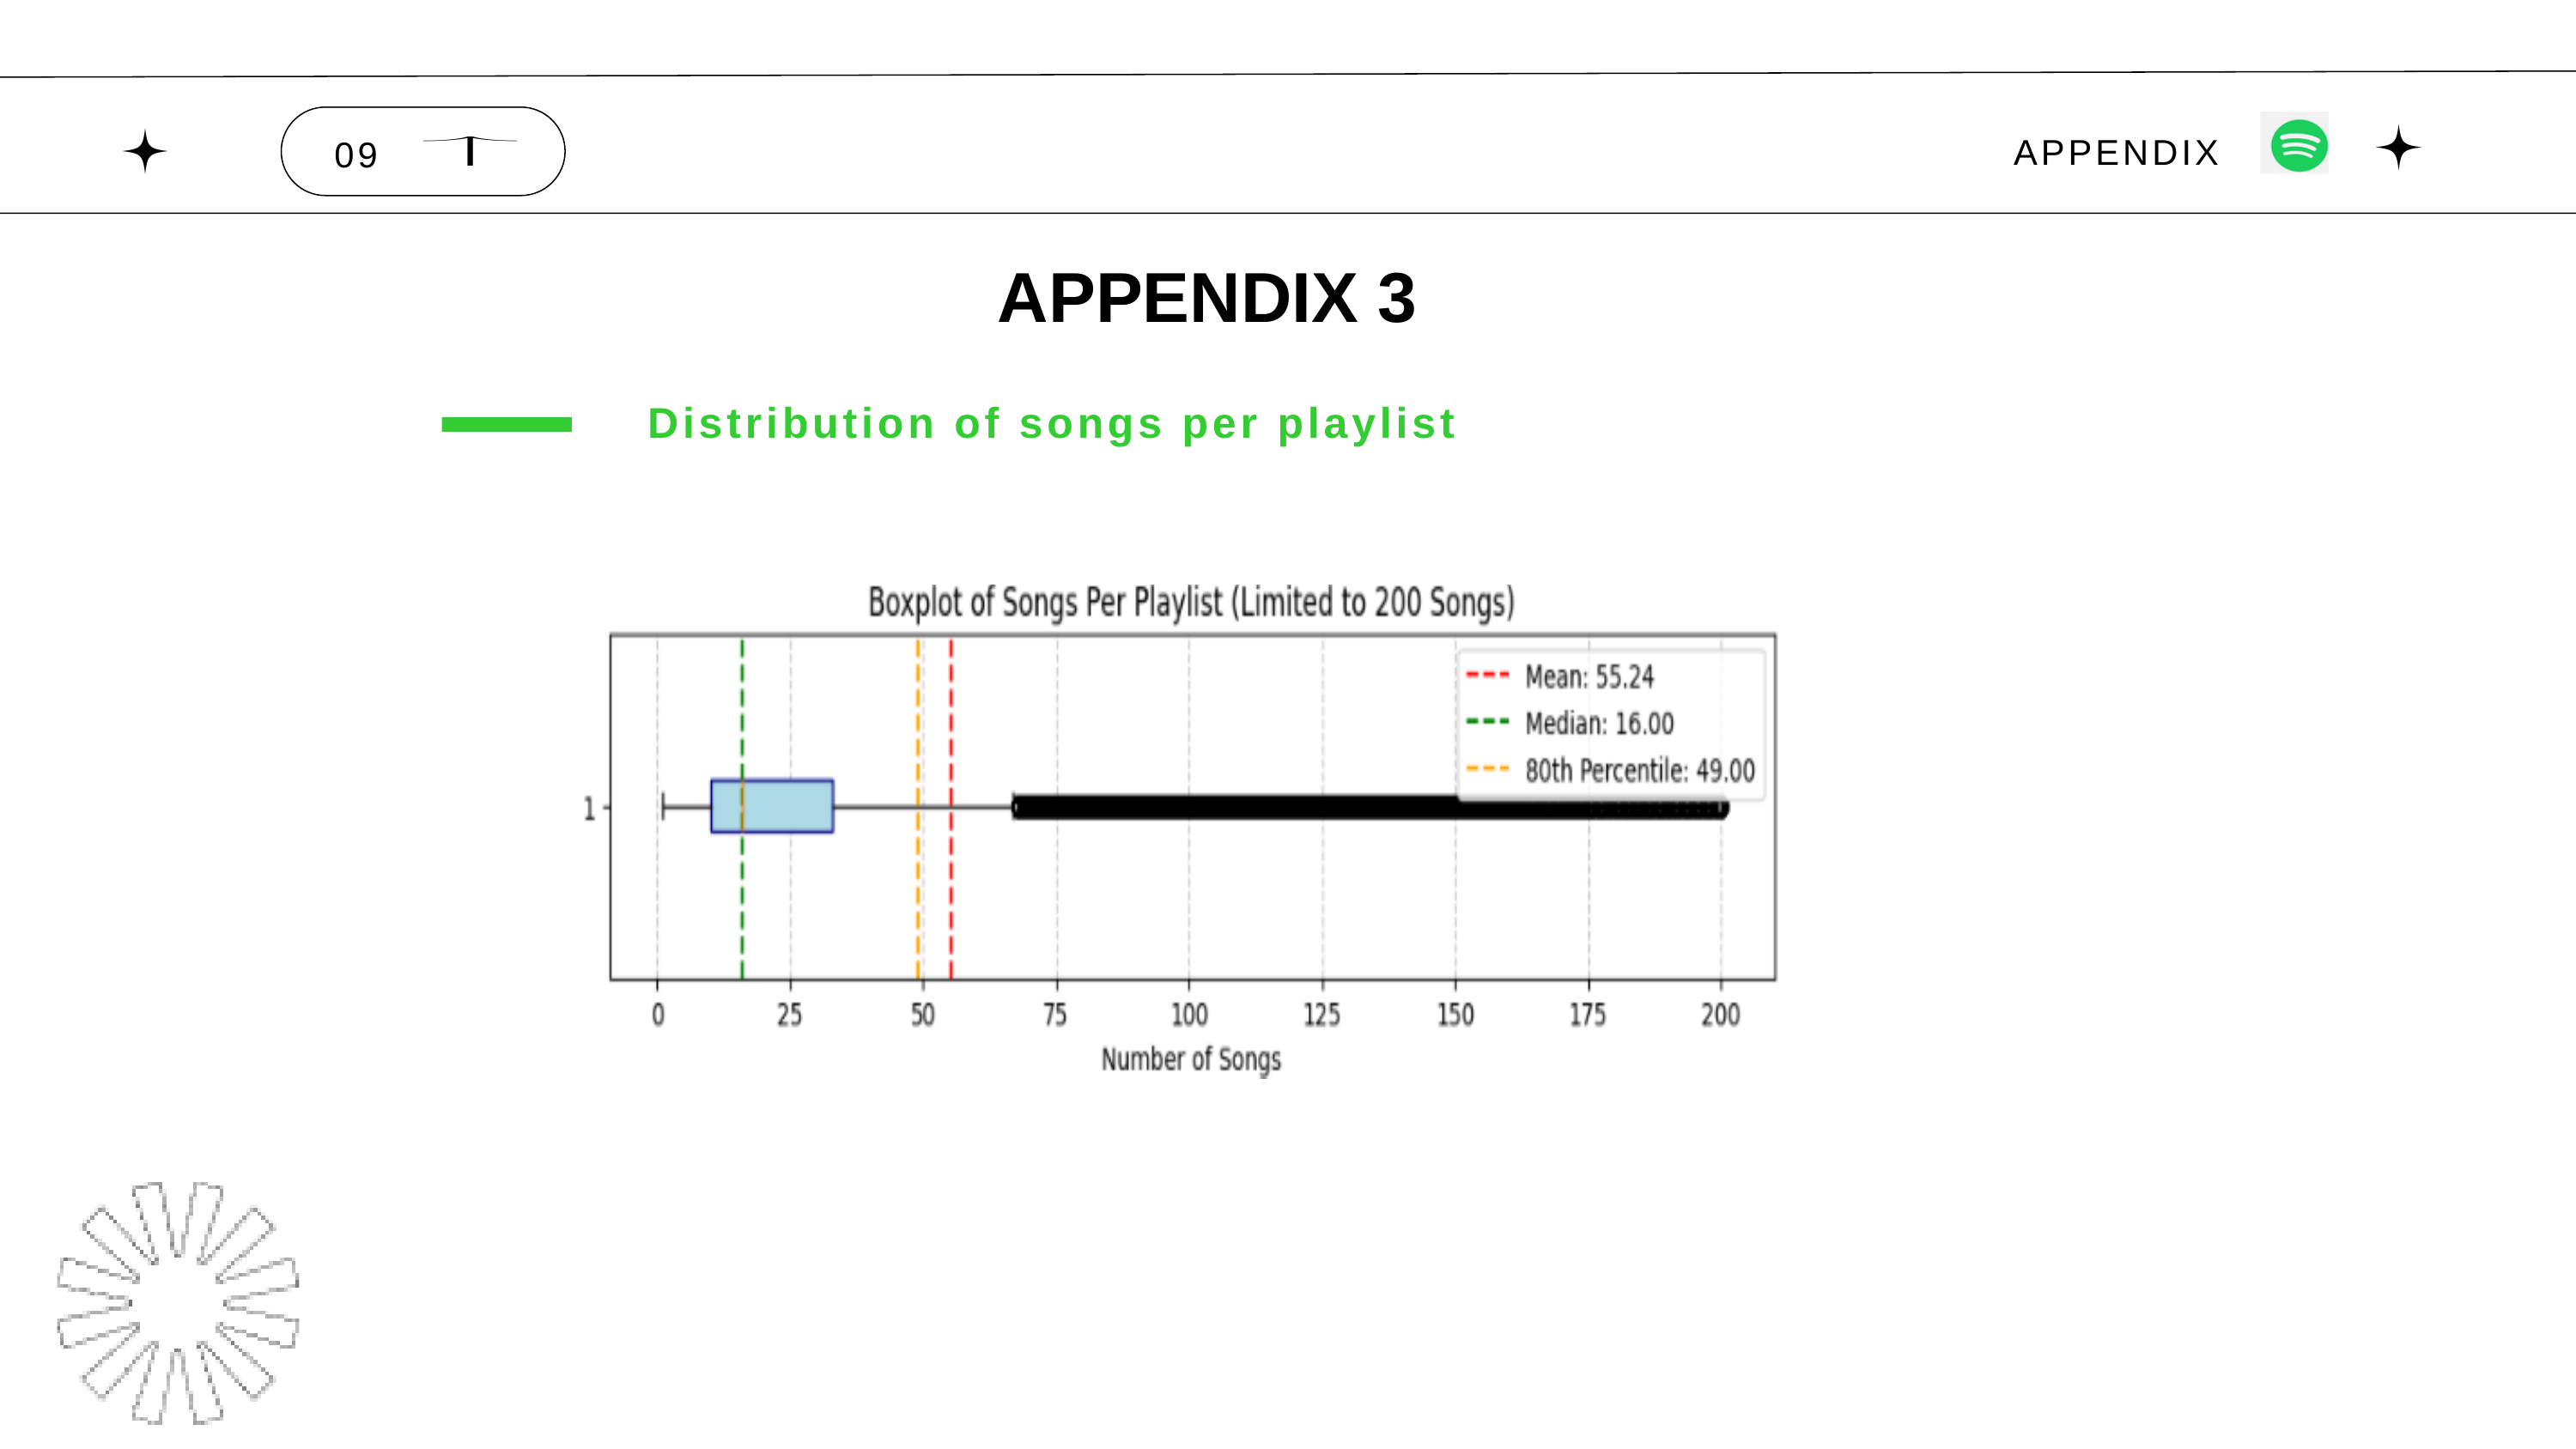

APPENDIX

09

APPENDIX 3

Distribution of songs per playlist